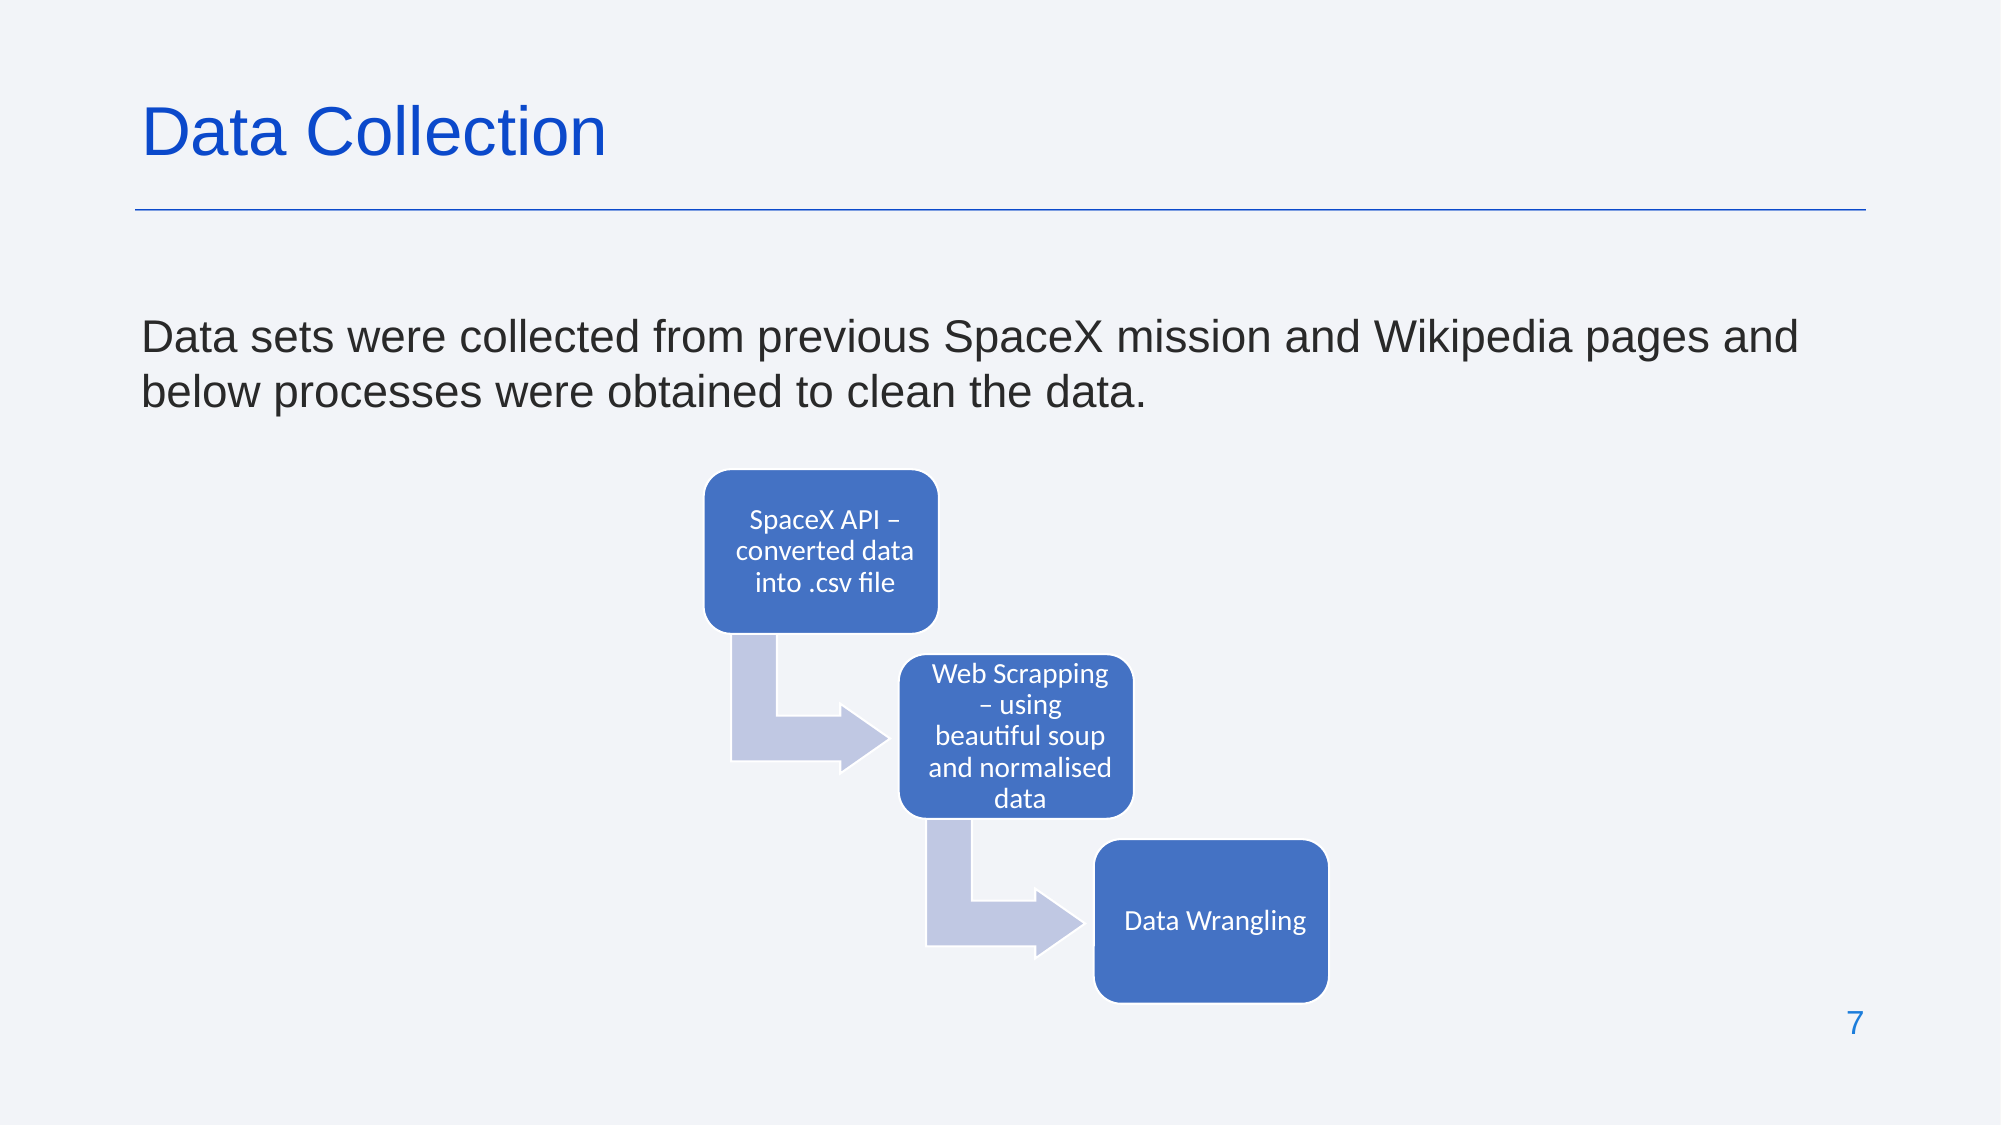

Data Collection
Data sets were collected from previous SpaceX mission and Wikipedia pages and below processes were obtained to clean the data.
SpaceX API – converted data into .csv file
Web Scrapping – using beautiful soup and normalised data
Data Wrangling
7